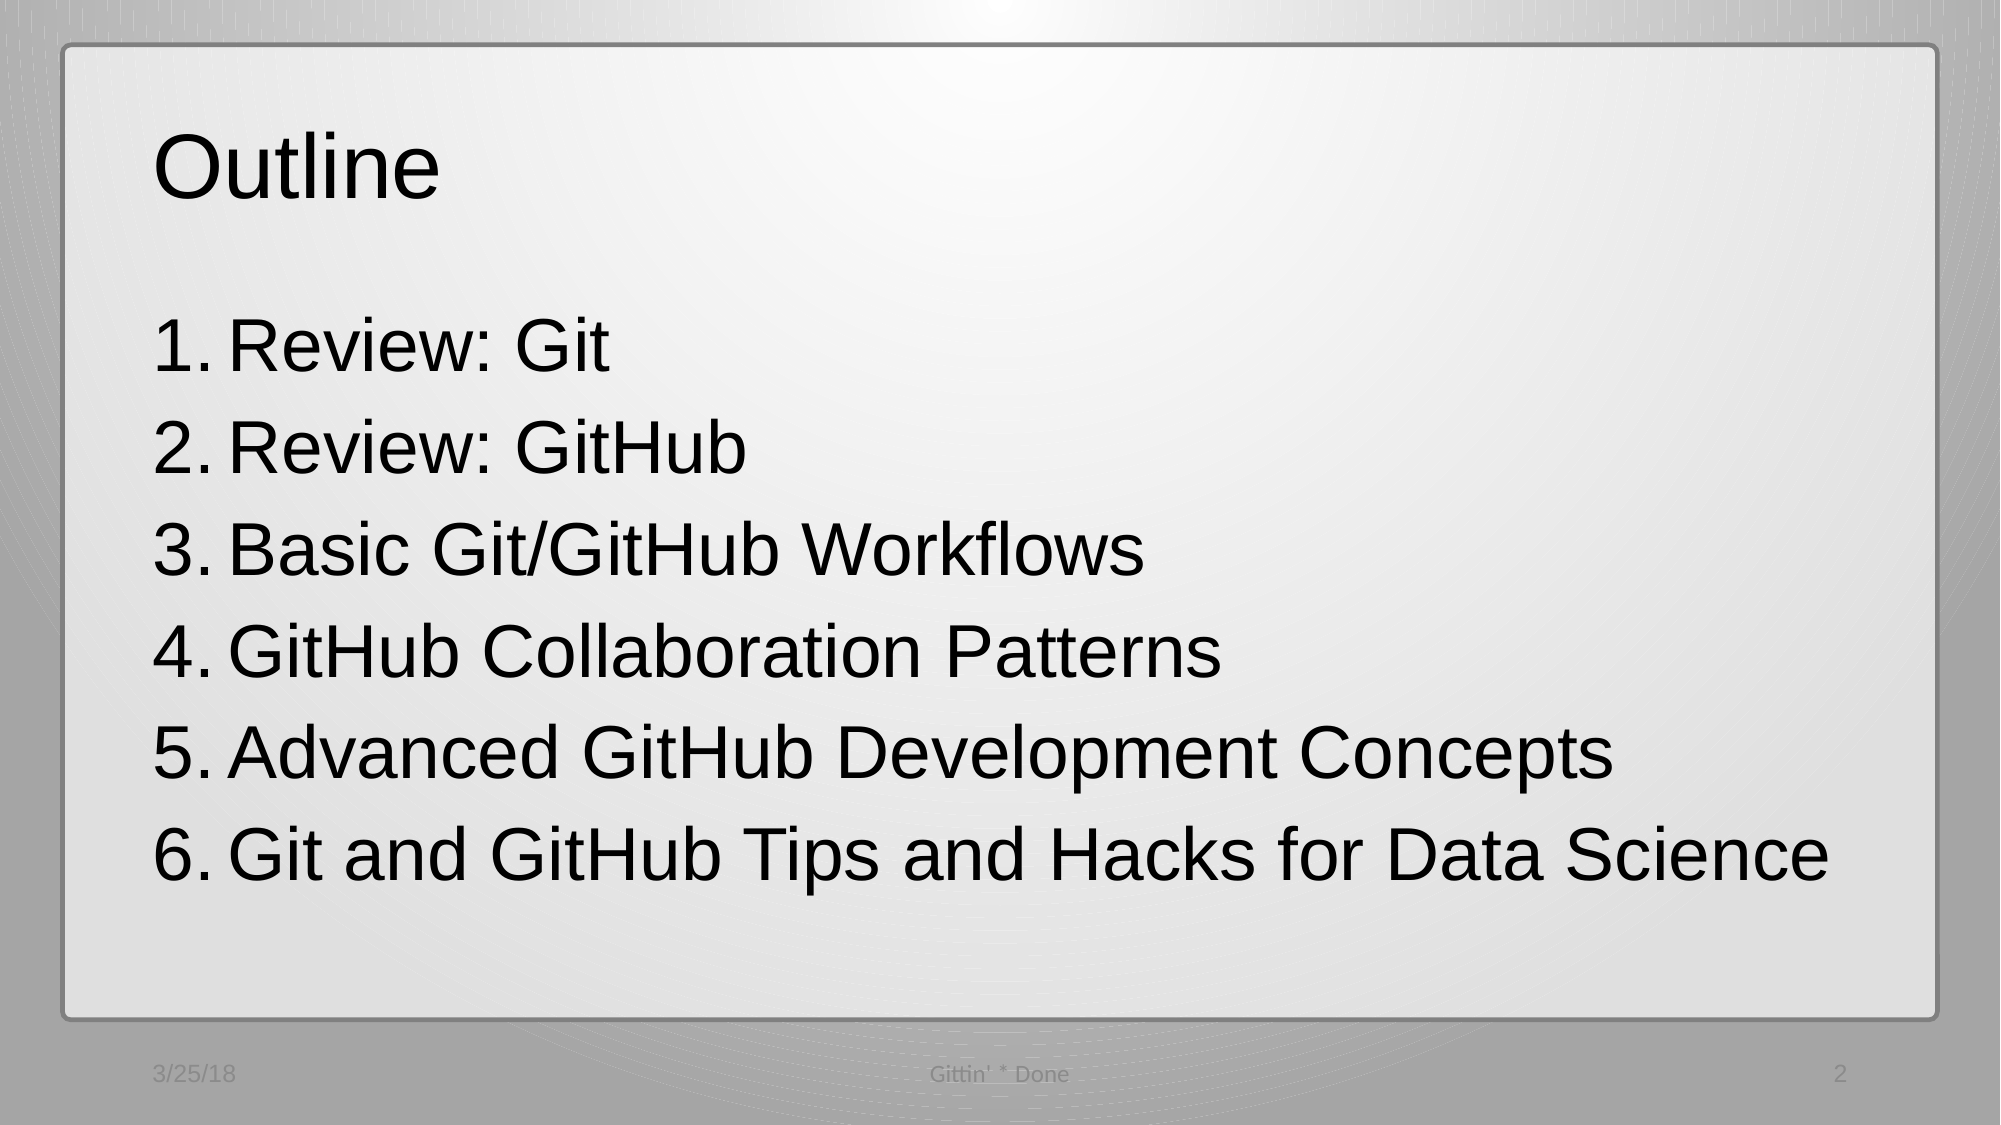

# Outline
Review: Git
Review: GitHub
Basic Git/GitHub Workflows
GitHub Collaboration Patterns
Advanced GitHub Development Concepts
Git and GitHub Tips and Hacks for Data Science

3/25/18
Gittin' * Done
2